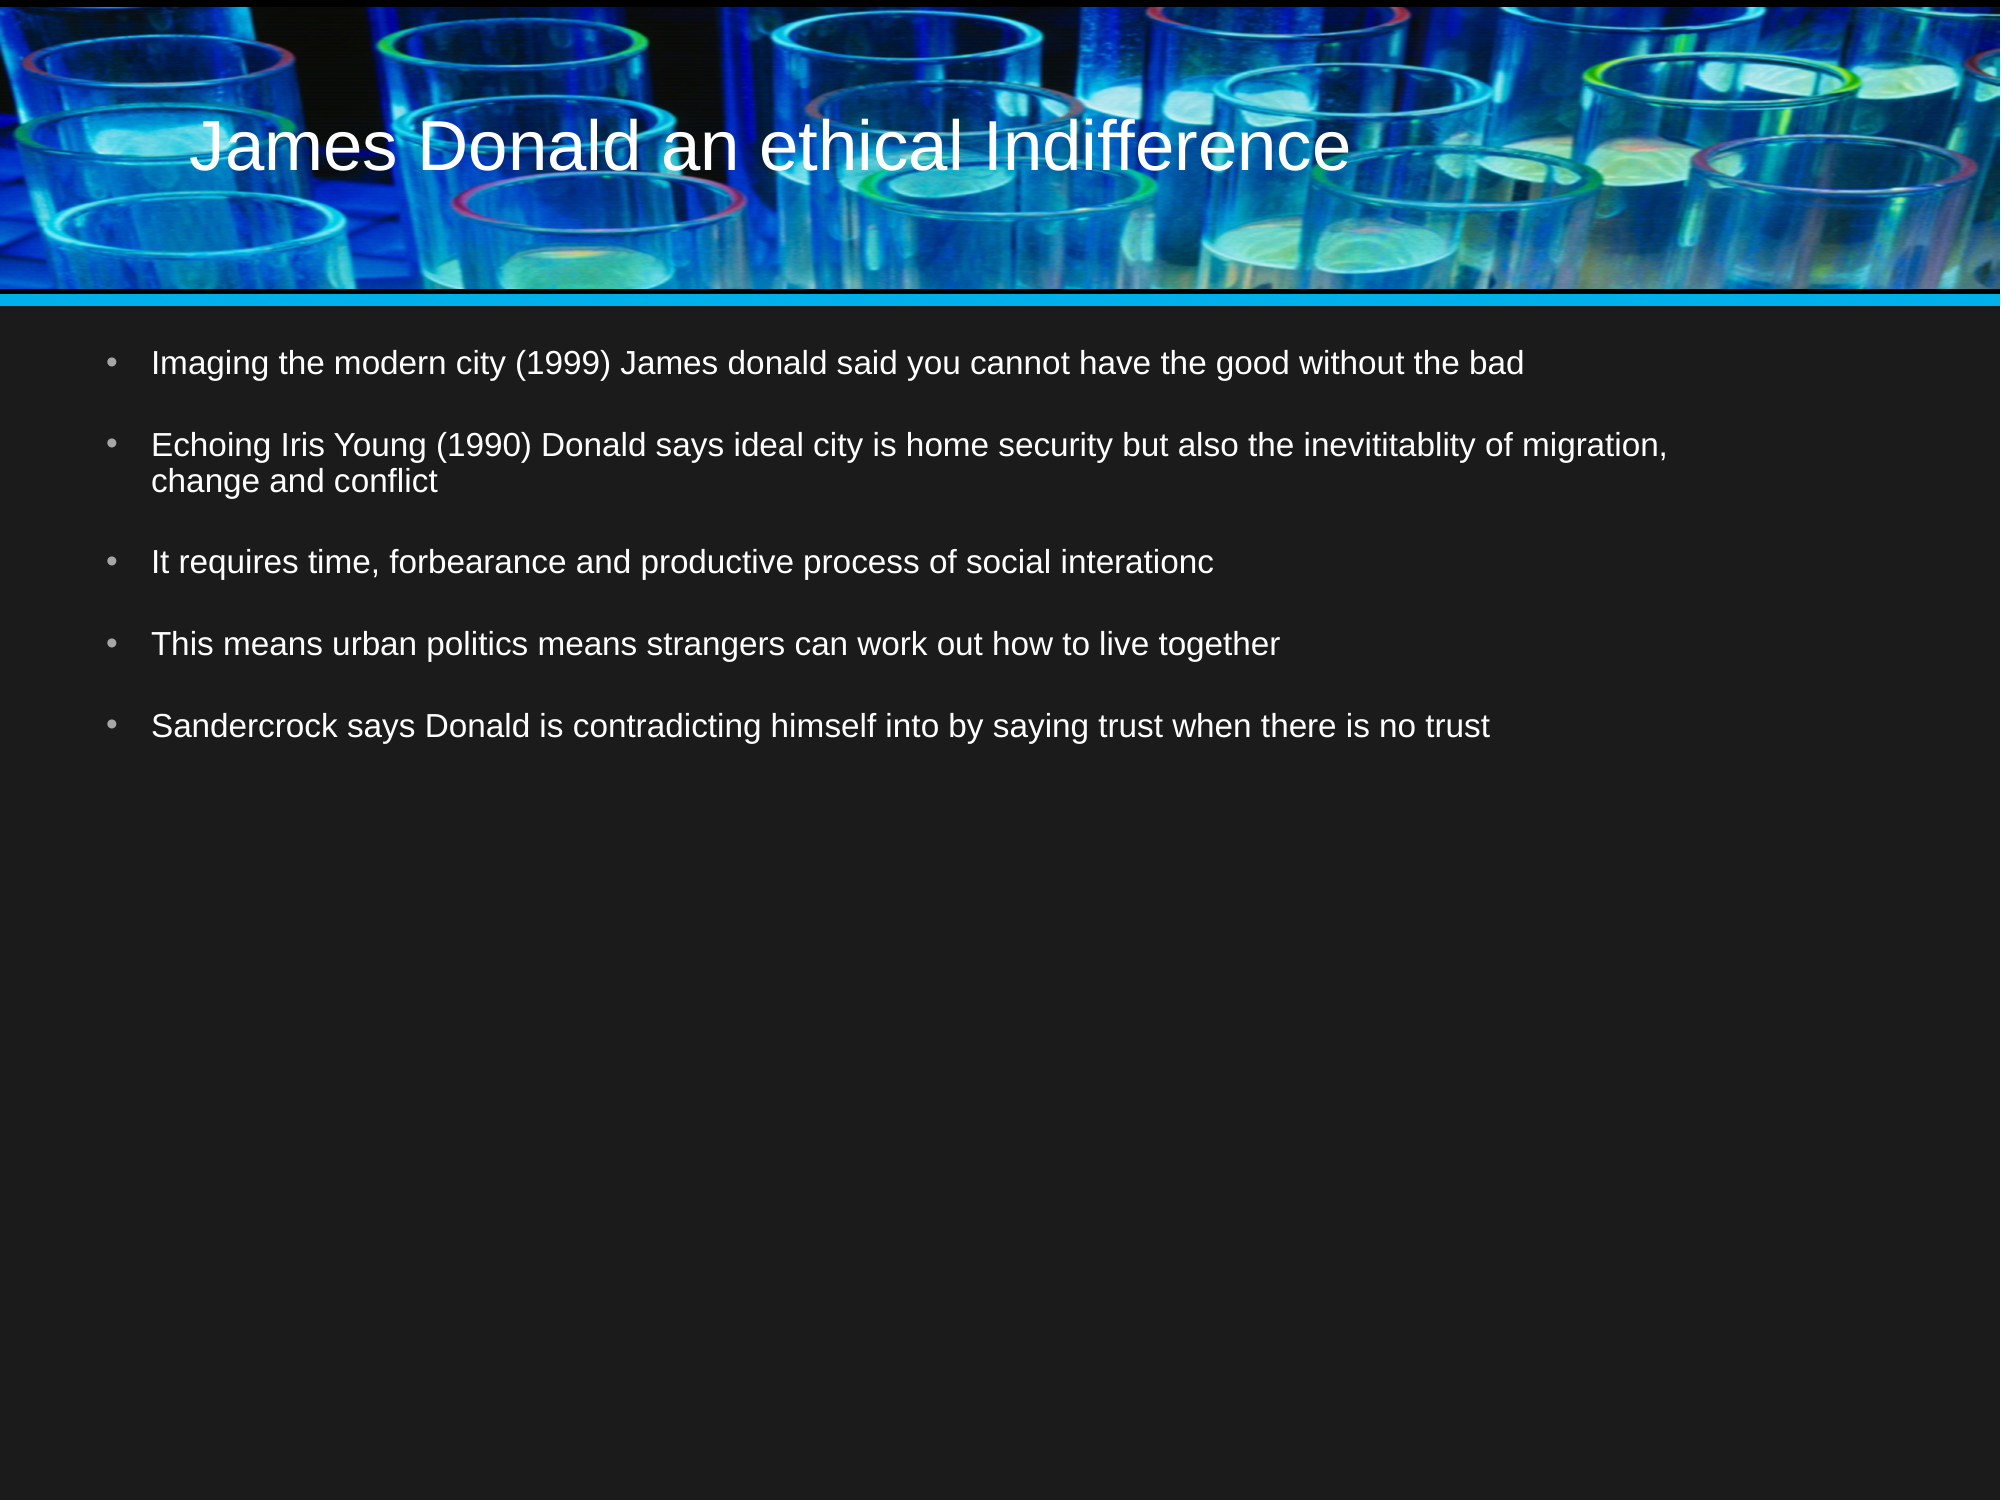

# James Donald an ethical Indifference
Imaging the modern city (1999) James donald said you cannot have the good without the bad
Echoing Iris Young (1990) Donald says ideal city is home security but also the inevititablity of migration, change and conflict
It requires time, forbearance and productive process of social interationc
This means urban politics means strangers can work out how to live together
Sandercrock says Donald is contradicting himself into by saying trust when there is no trust